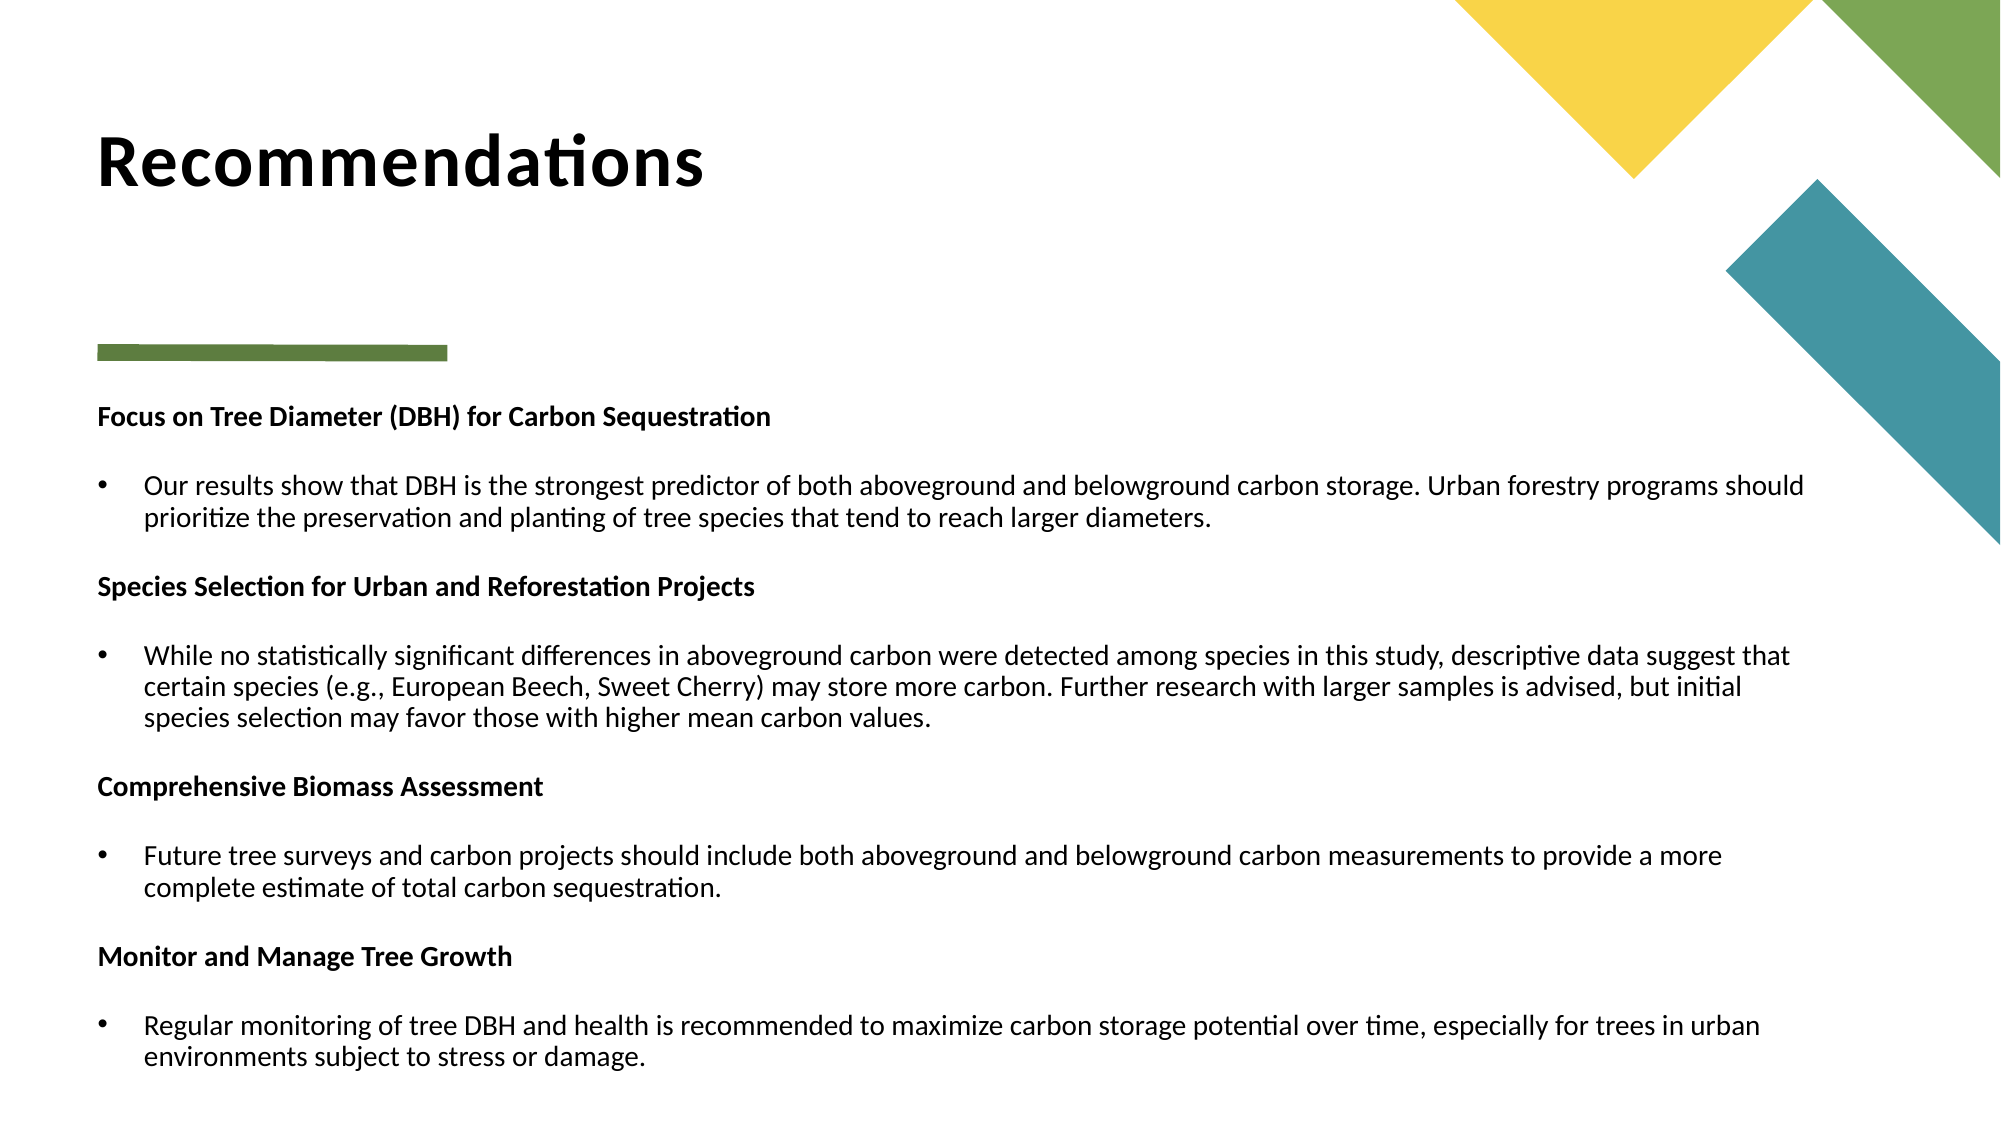

# Recommendations
Focus on Tree Diameter (DBH) for Carbon Sequestration
Our results show that DBH is the strongest predictor of both aboveground and belowground carbon storage. Urban forestry programs should prioritize the preservation and planting of tree species that tend to reach larger diameters.
Species Selection for Urban and Reforestation Projects
While no statistically significant differences in aboveground carbon were detected among species in this study, descriptive data suggest that certain species (e.g., European Beech, Sweet Cherry) may store more carbon. Further research with larger samples is advised, but initial species selection may favor those with higher mean carbon values.
Comprehensive Biomass Assessment
Future tree surveys and carbon projects should include both aboveground and belowground carbon measurements to provide a more complete estimate of total carbon sequestration.
Monitor and Manage Tree Growth
Regular monitoring of tree DBH and health is recommended to maximize carbon storage potential over time, especially for trees in urban environments subject to stress or damage.